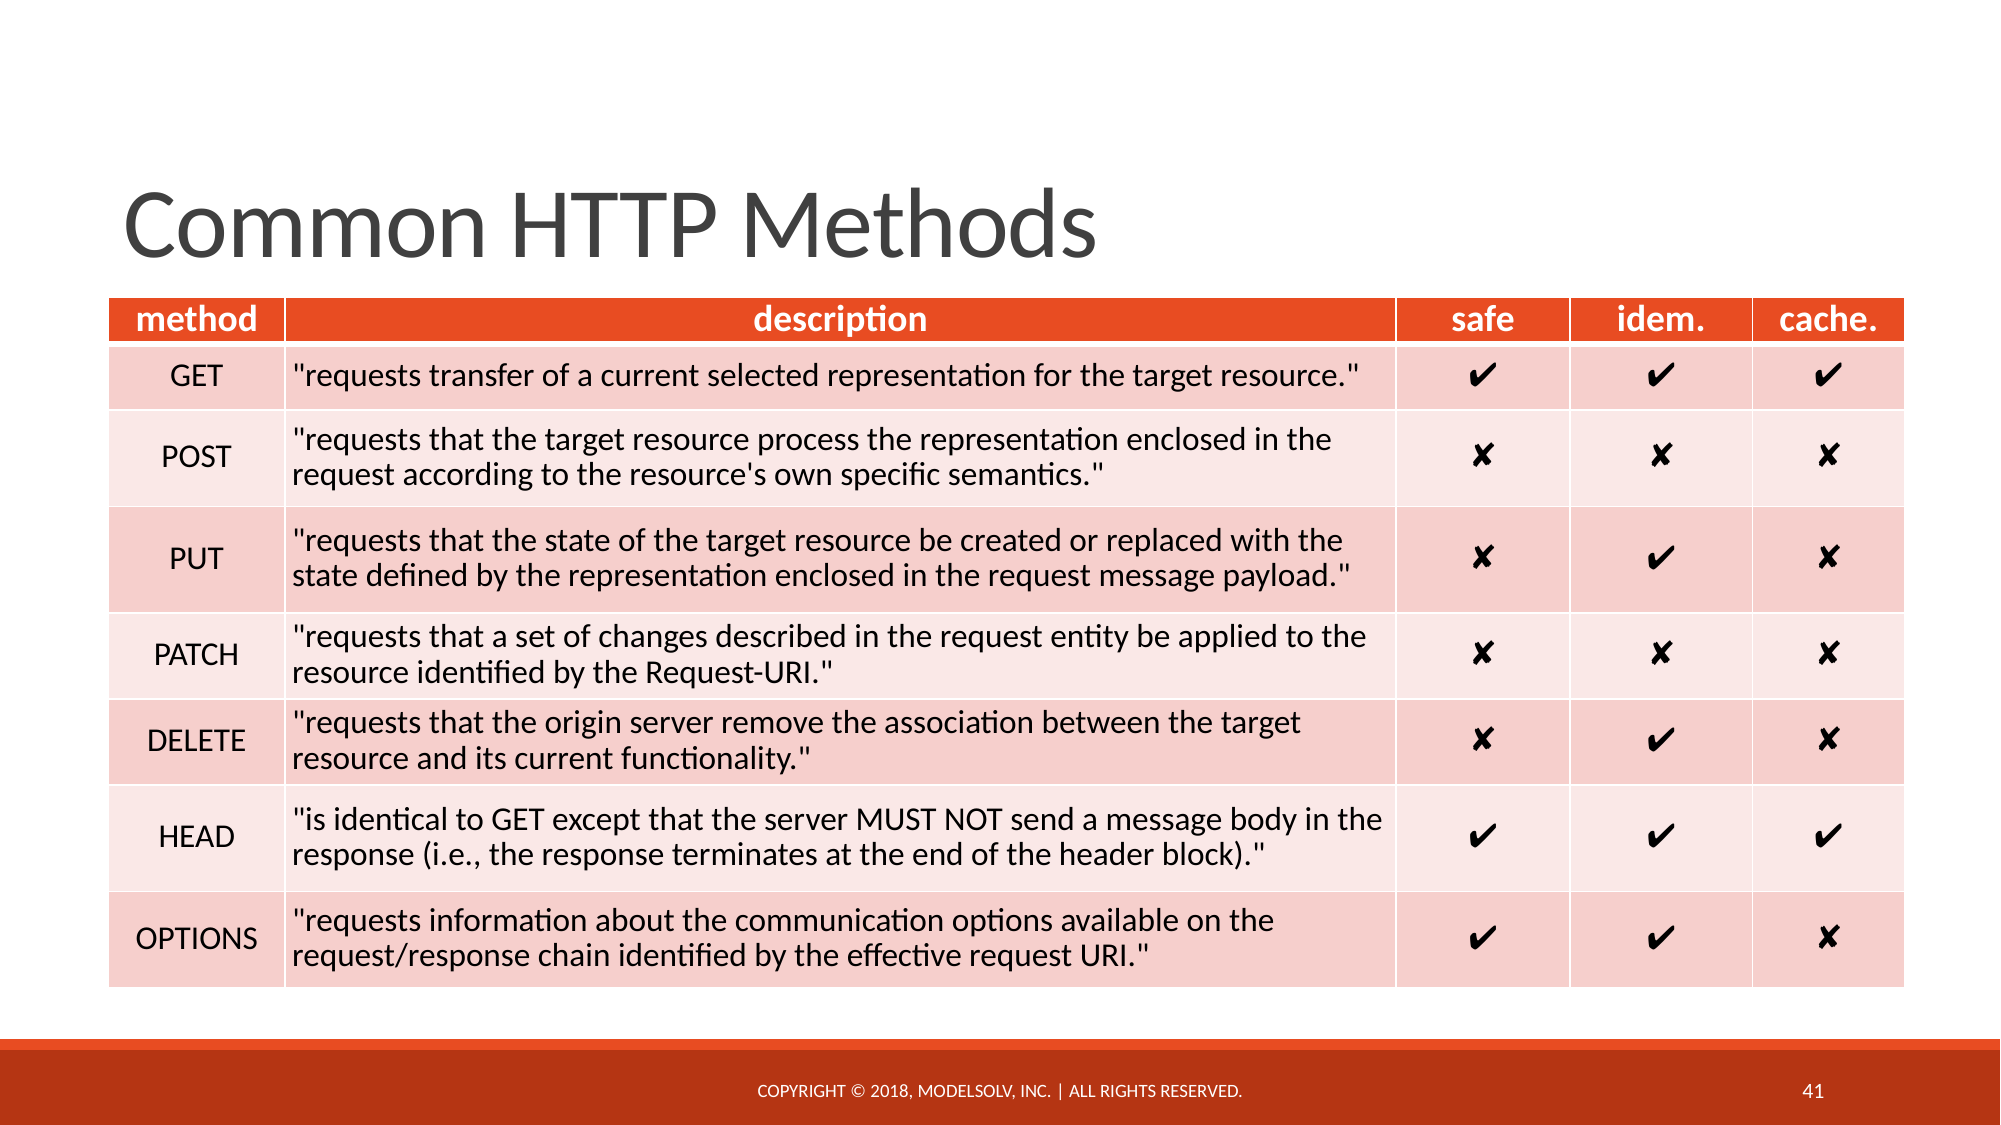

# Common HTTP Methods

| method | description | safe | idem. | cache. |
| --- | --- | --- | --- | --- |
| GET | "requests transfer of a current selected representation for the target resource." | ✔ | ✔ | ✔ |
| POST | "requests that the target resource process the representation enclosed in the request according to the resource's own specific semantics." | ✘ | ✘ | ✘ |
| PUT | "requests that the state of the target resource be created or replaced with the state defined by the representation enclosed in the request message payload." | ✘ | ✔ | ✘ |
| PATCH | "requests that a set of changes described in the request entity be applied to the resource identified by the Request-URI." | ✘ | ✘ | ✘ |
| DELETE | "requests that the origin server remove the association between the target resource and its current functionality." | ✘ | ✔ | ✘ |
| HEAD | "is identical to GET except that the server MUST NOT send a message body in the response (i.e., the response terminates at the end of the header block)." | ✔ | ✔ | ✔ |
| OPTIONS | "requests information about the communication options available on the request/response chain identified by the effective request URI." | ✔ | ✔ | ✘ |
Copyright © 2018, ModelSolv, Inc. | All rights reserved.
41